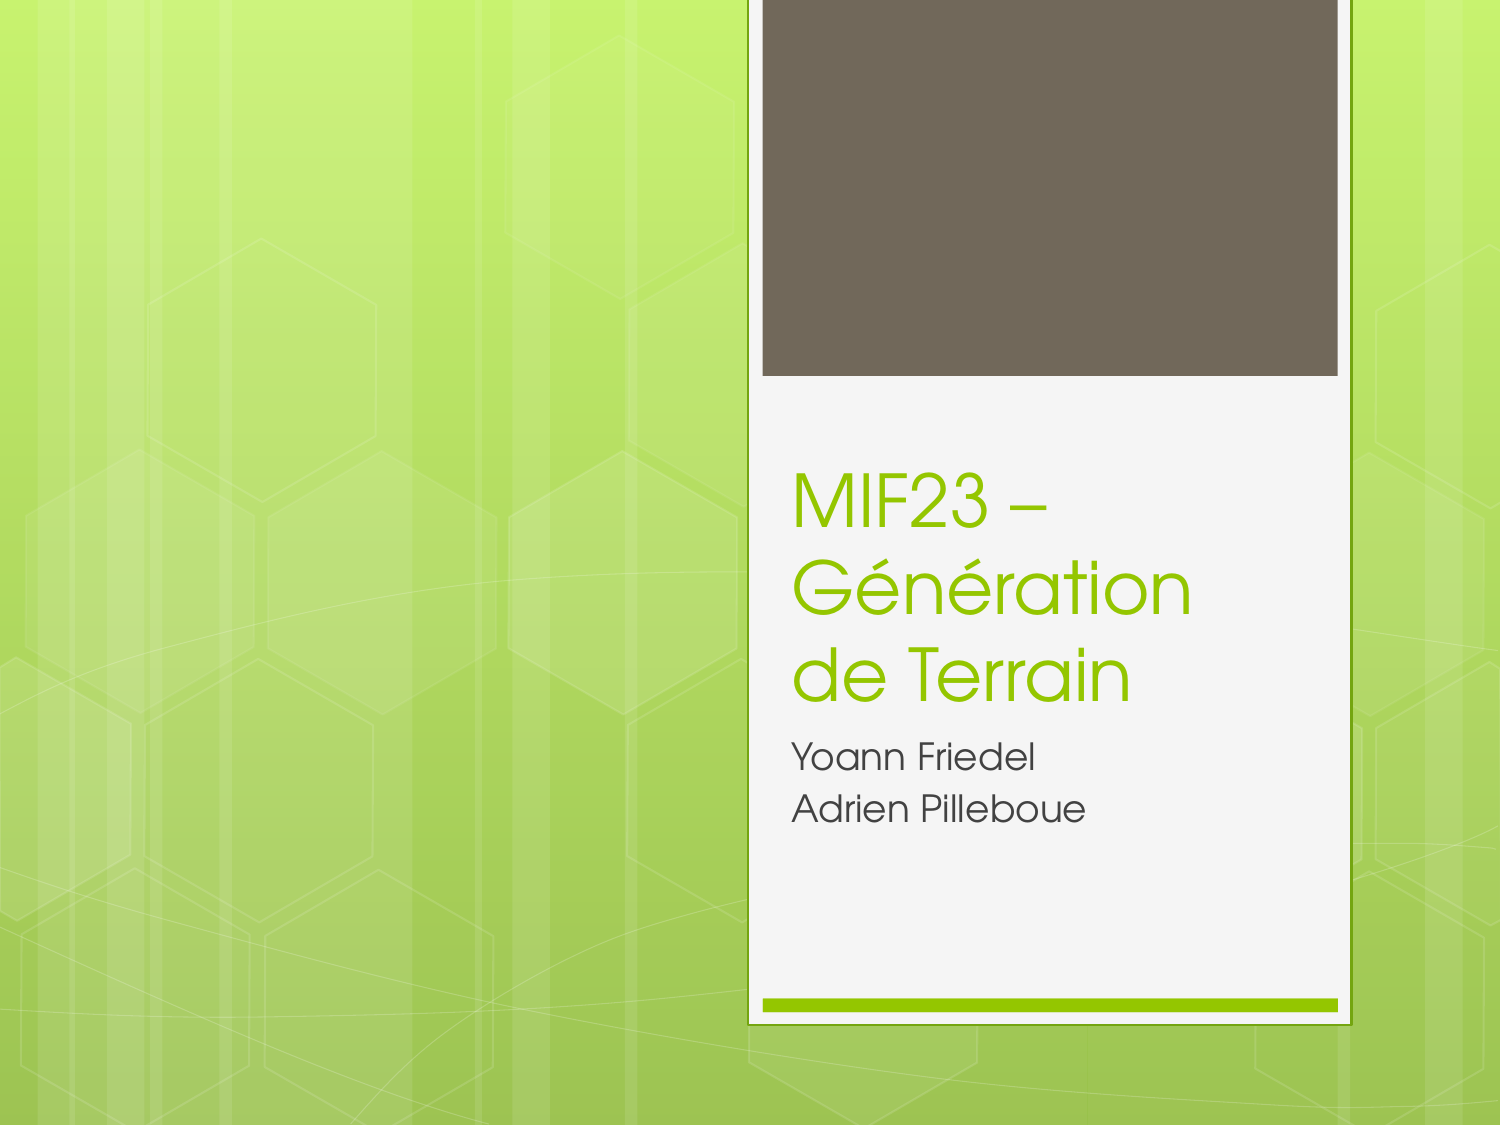

# MIF23 – Génération de Terrain
Yoann Friedel
Adrien Pilleboue